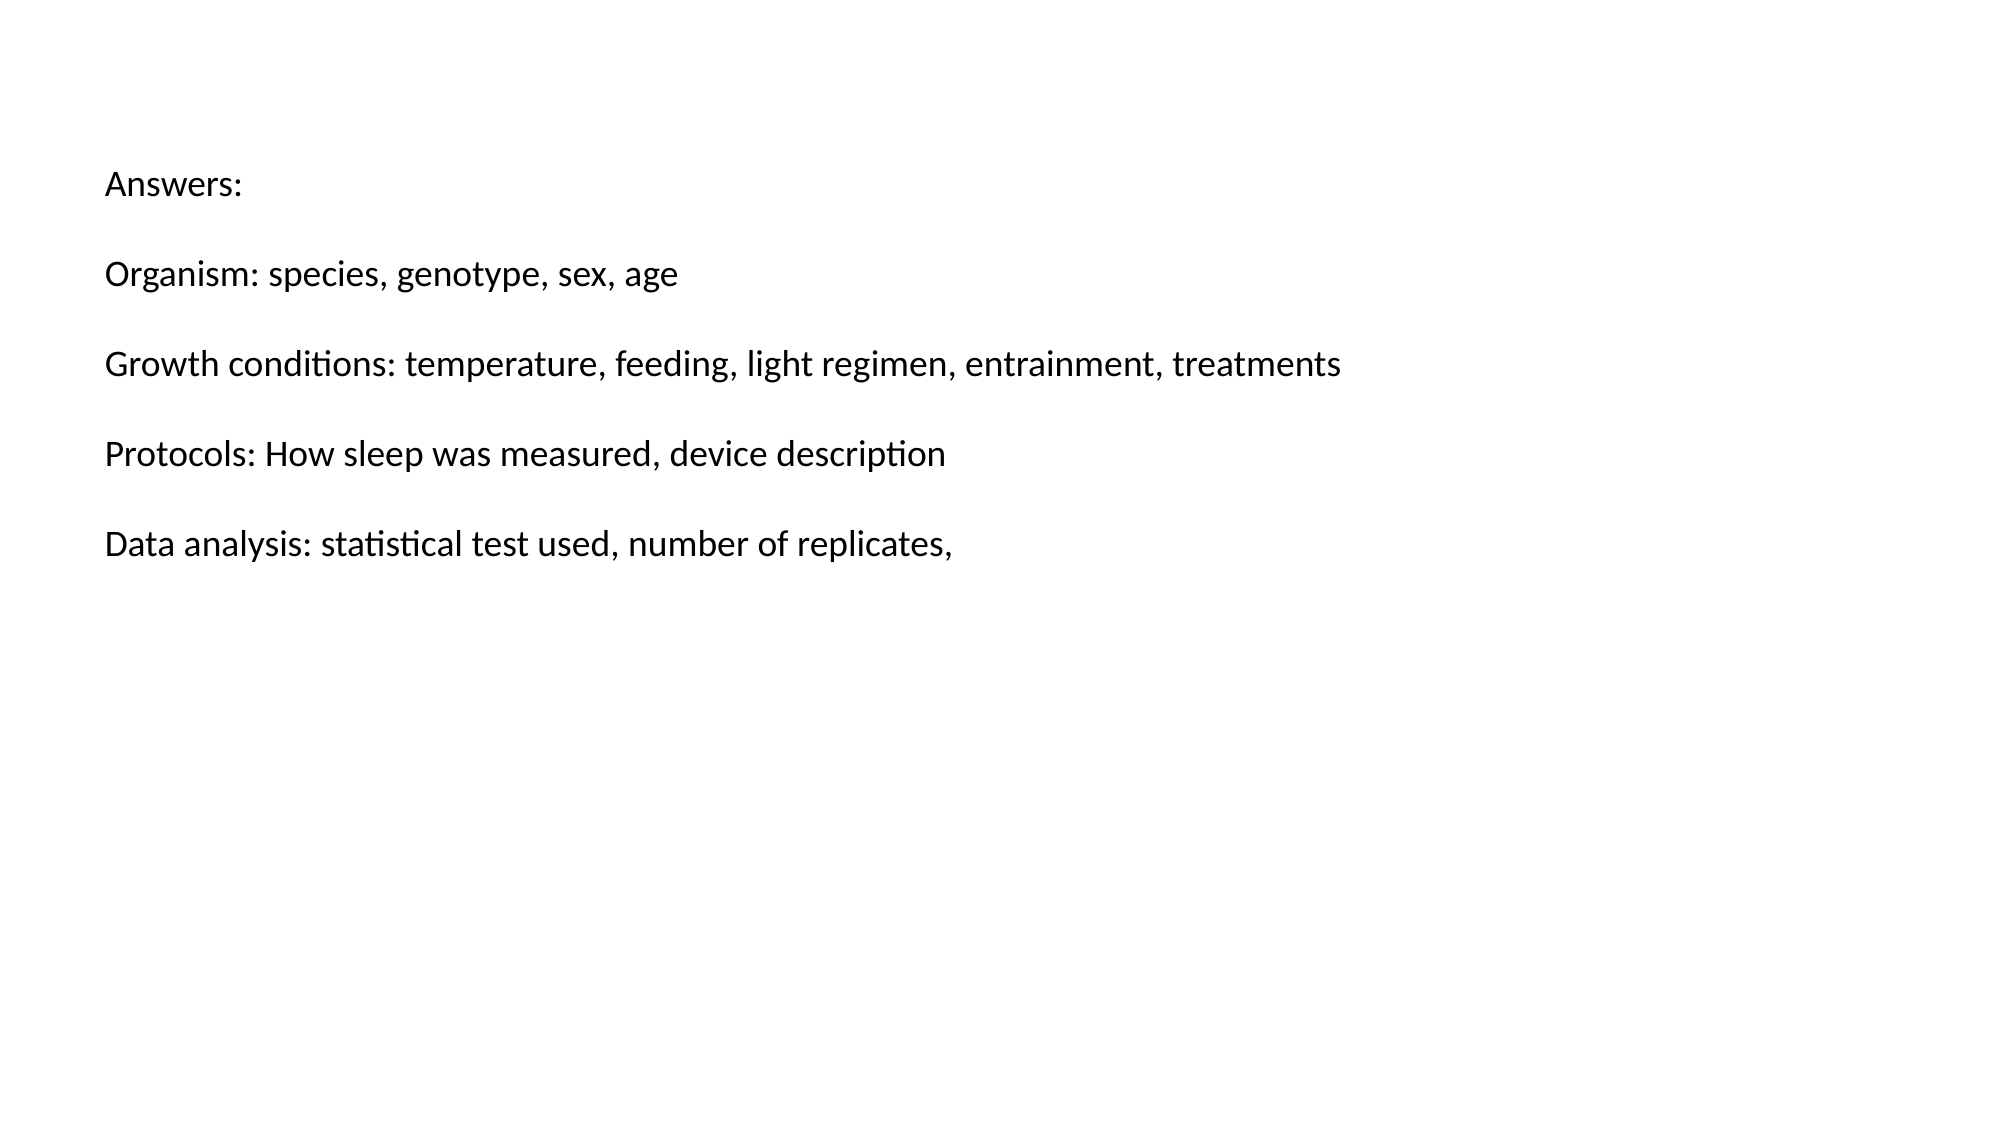

Answers:

Organism: species, genotype, sex, age

Growth conditions: temperature, feeding, light regimen, entrainment, treatments

Protocols: How sleep was measured, device description

Data analysis: statistical test used, number of replicates,